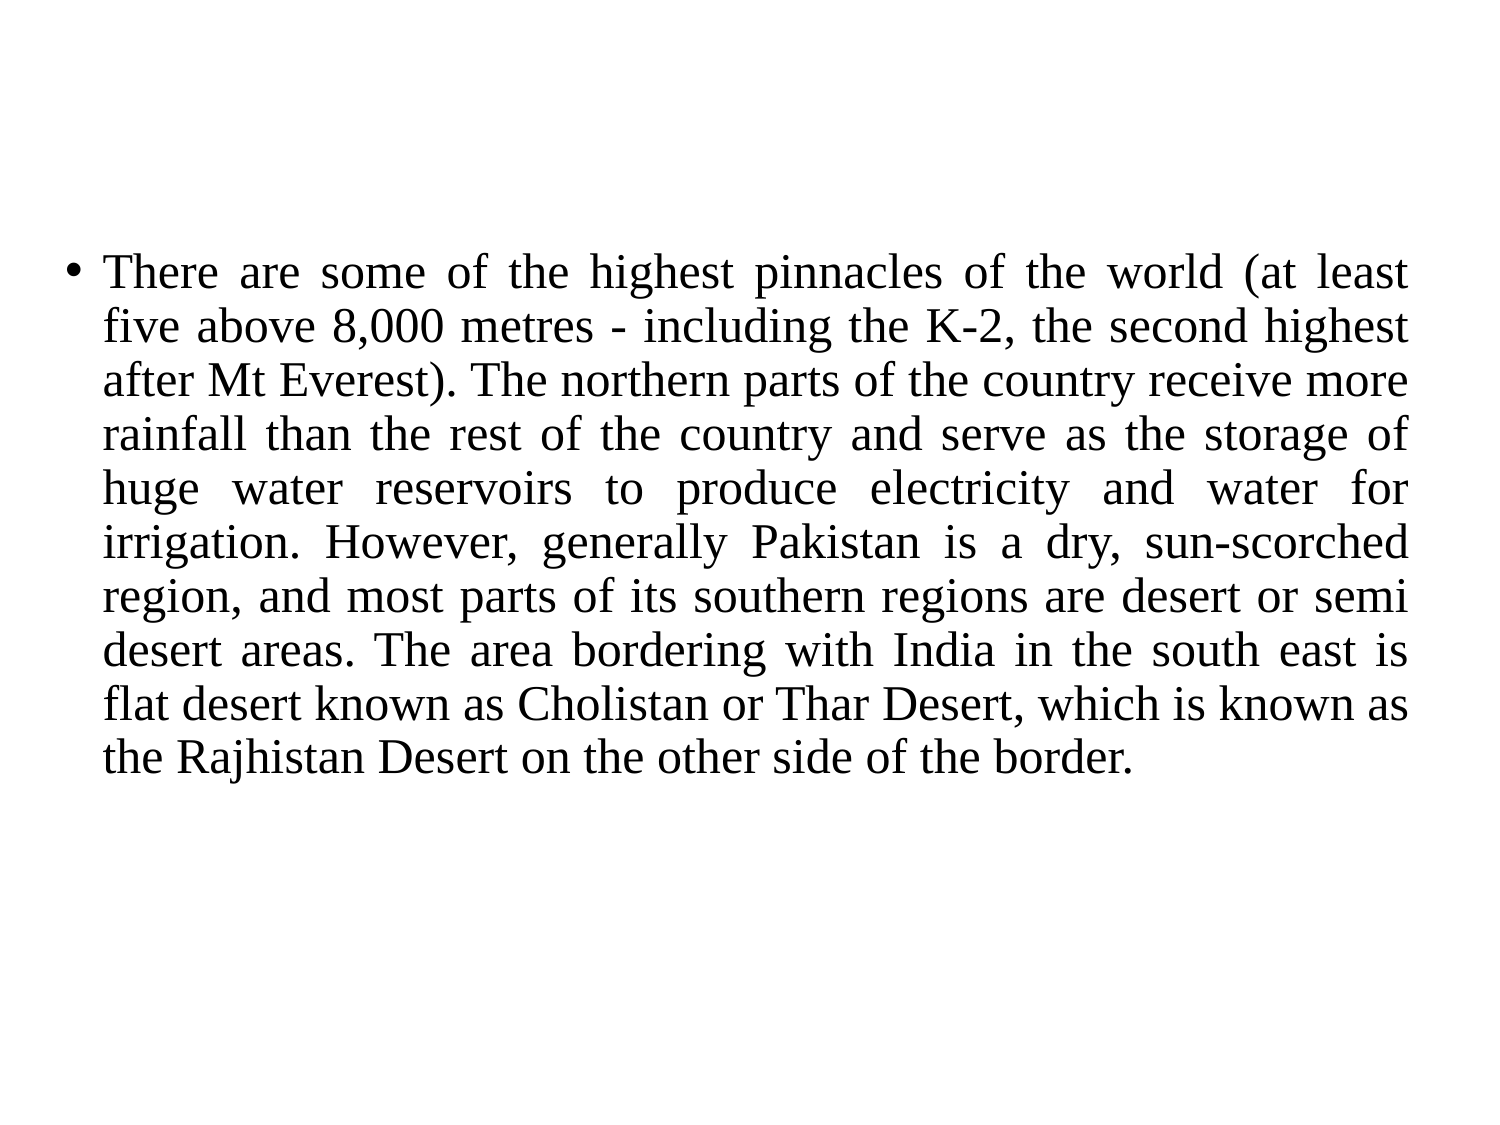

There are some of the highest pinnacles of the world (at least five above 8,000 metres - including the K-2, the second highest after Mt Everest). The northern parts of the country receive more rainfall than the rest of the country and serve as the storage of huge water reservoirs to produce electricity and water for irrigation. However, generally Pakistan is a dry, sun-scorched region, and most parts of its southern regions are desert or semi desert areas. The area bordering with India in the south east is flat desert known as Cholistan or Thar Desert, which is known as the Rajhistan Desert on the other side of the border.